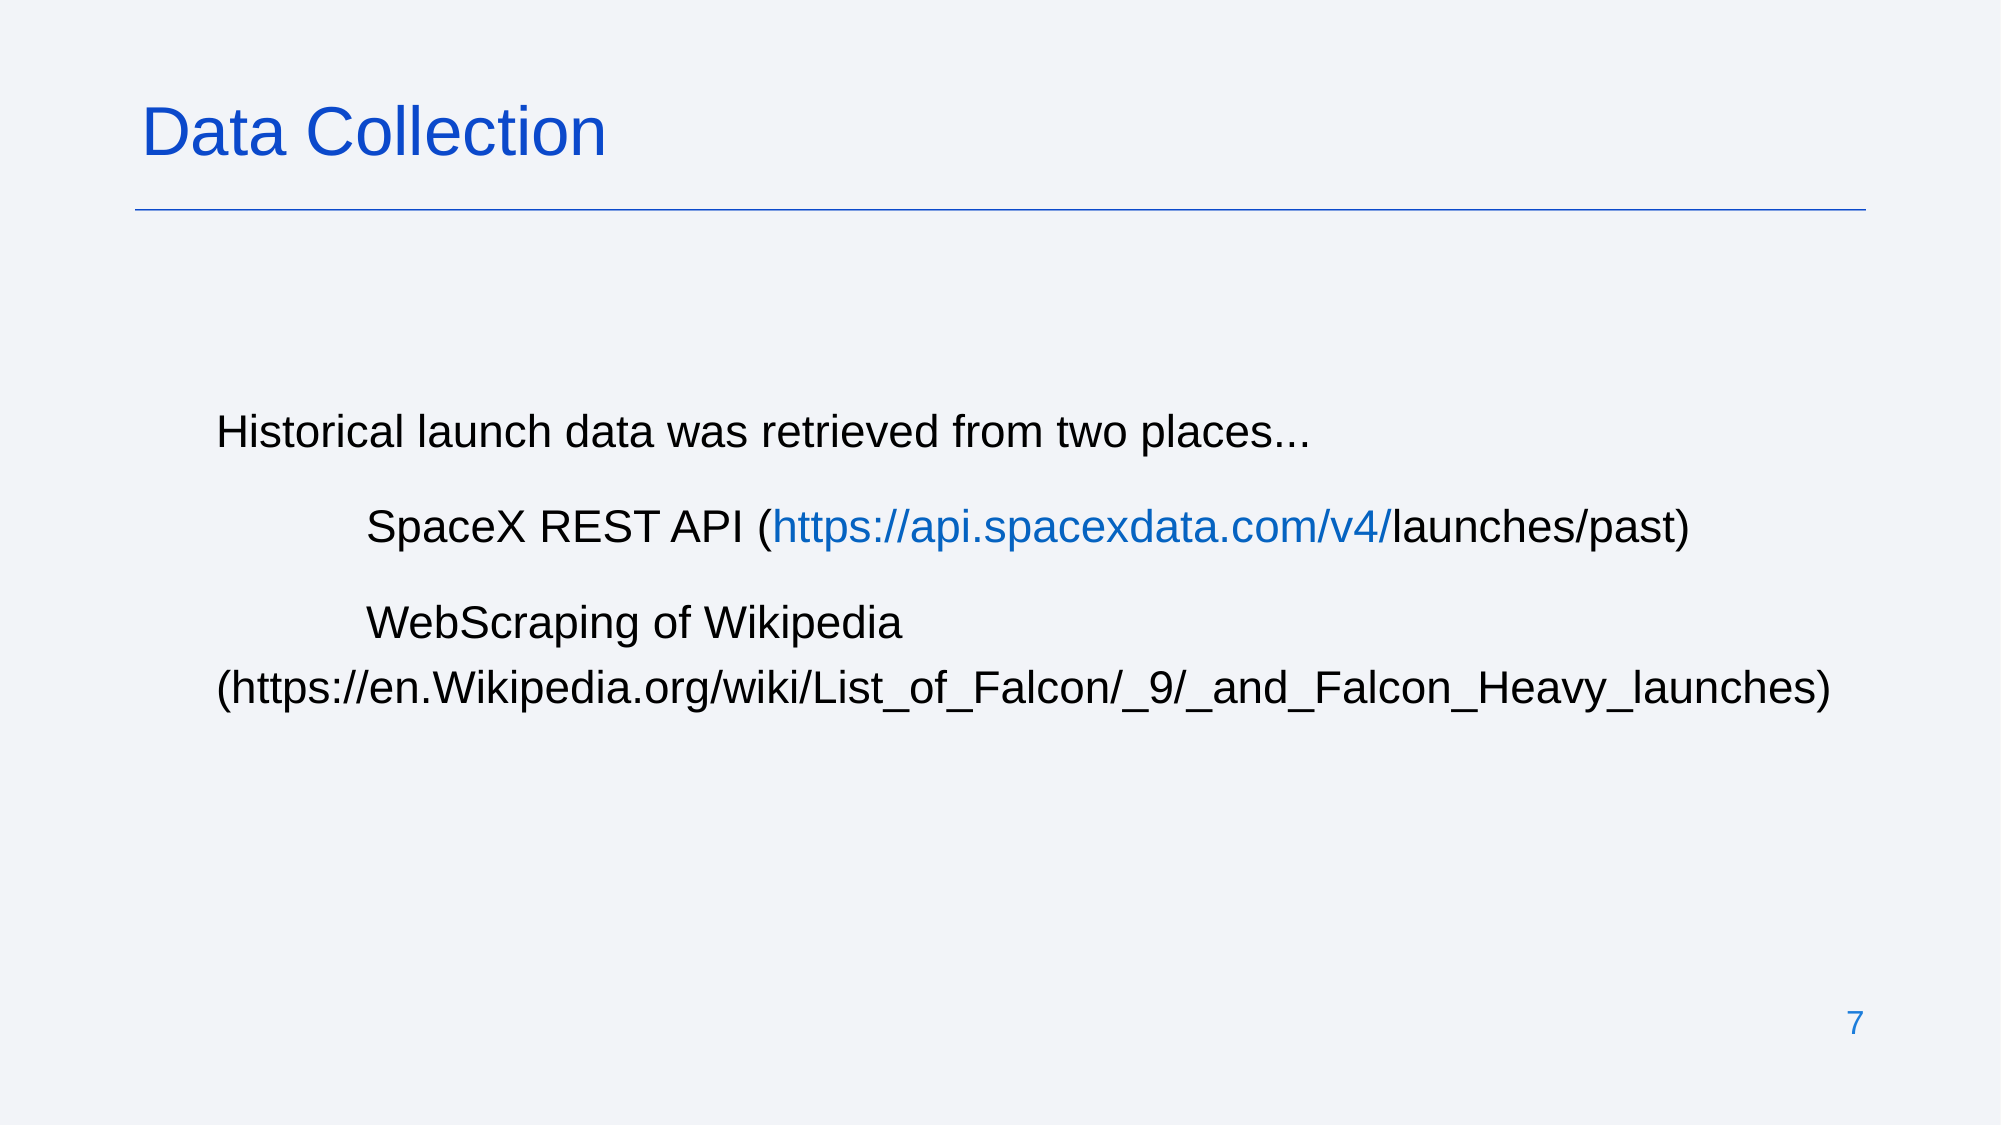

Data Collection

Historical launch data was retrieved from two places...
	SpaceX REST API (https://api.spacexdata.com/v4/launches/past)
	WebScraping of Wikipedia (https://en.Wikipedia.org/wiki/List_of_Falcon/_9/_and_Falcon_Heavy_launches)

7